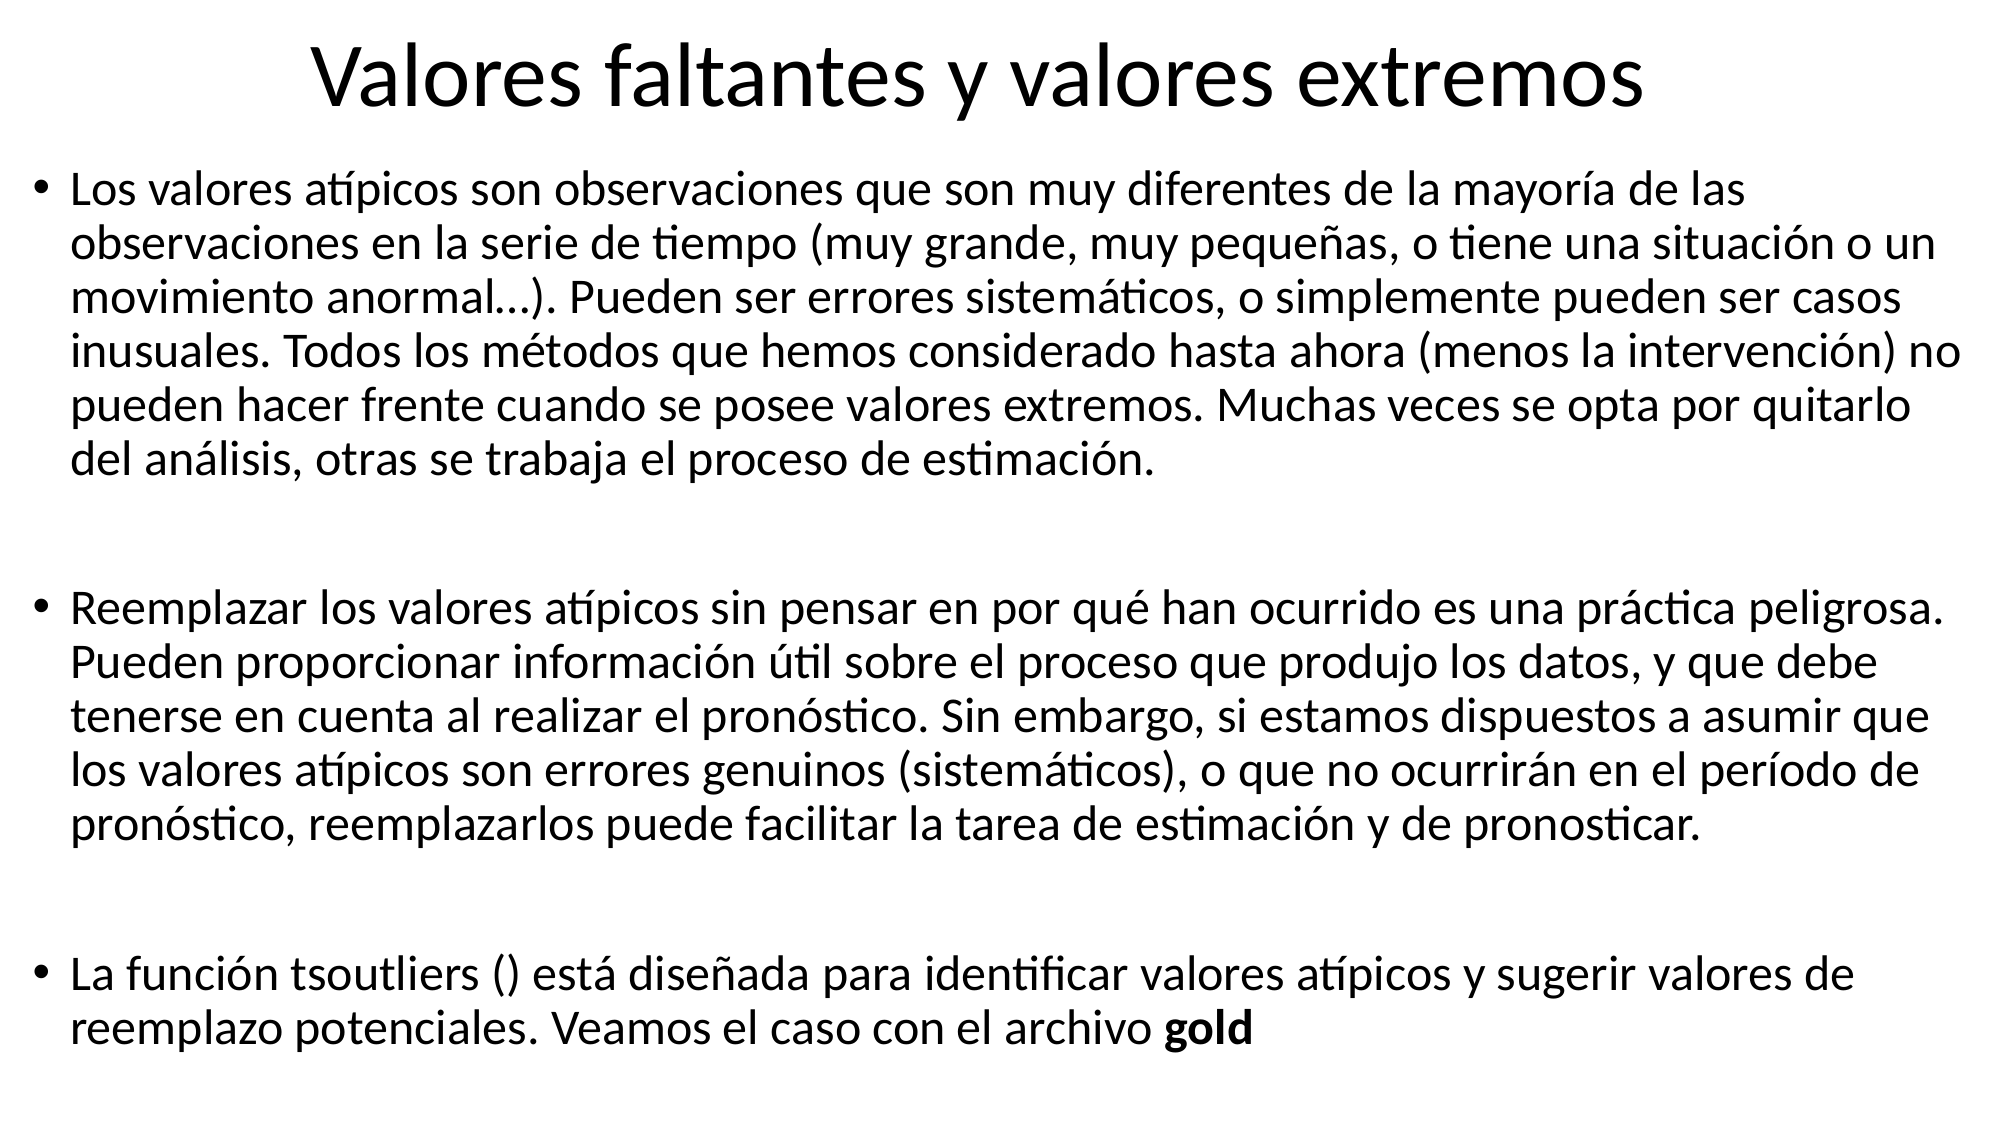

# Valores faltantes y valores extremos
Los valores atípicos son observaciones que son muy diferentes de la mayoría de las observaciones en la serie de tiempo (muy grande, muy pequeñas, o tiene una situación o un movimiento anormal…). Pueden ser errores sistemáticos, o simplemente pueden ser casos inusuales. Todos los métodos que hemos considerado hasta ahora (menos la intervención) no pueden hacer frente cuando se posee valores extremos. Muchas veces se opta por quitarlo del análisis, otras se trabaja el proceso de estimación.

Reemplazar los valores atípicos sin pensar en por qué han ocurrido es una práctica peligrosa. Pueden proporcionar información útil sobre el proceso que produjo los datos, y que debe tenerse en cuenta al realizar el pronóstico. Sin embargo, si estamos dispuestos a asumir que los valores atípicos son errores genuinos (sistemáticos), o que no ocurrirán en el período de pronóstico, reemplazarlos puede facilitar la tarea de estimación y de pronosticar.

La función tsoutliers () está diseñada para identificar valores atípicos y sugerir valores de reemplazo potenciales. Veamos el caso con el archivo gold